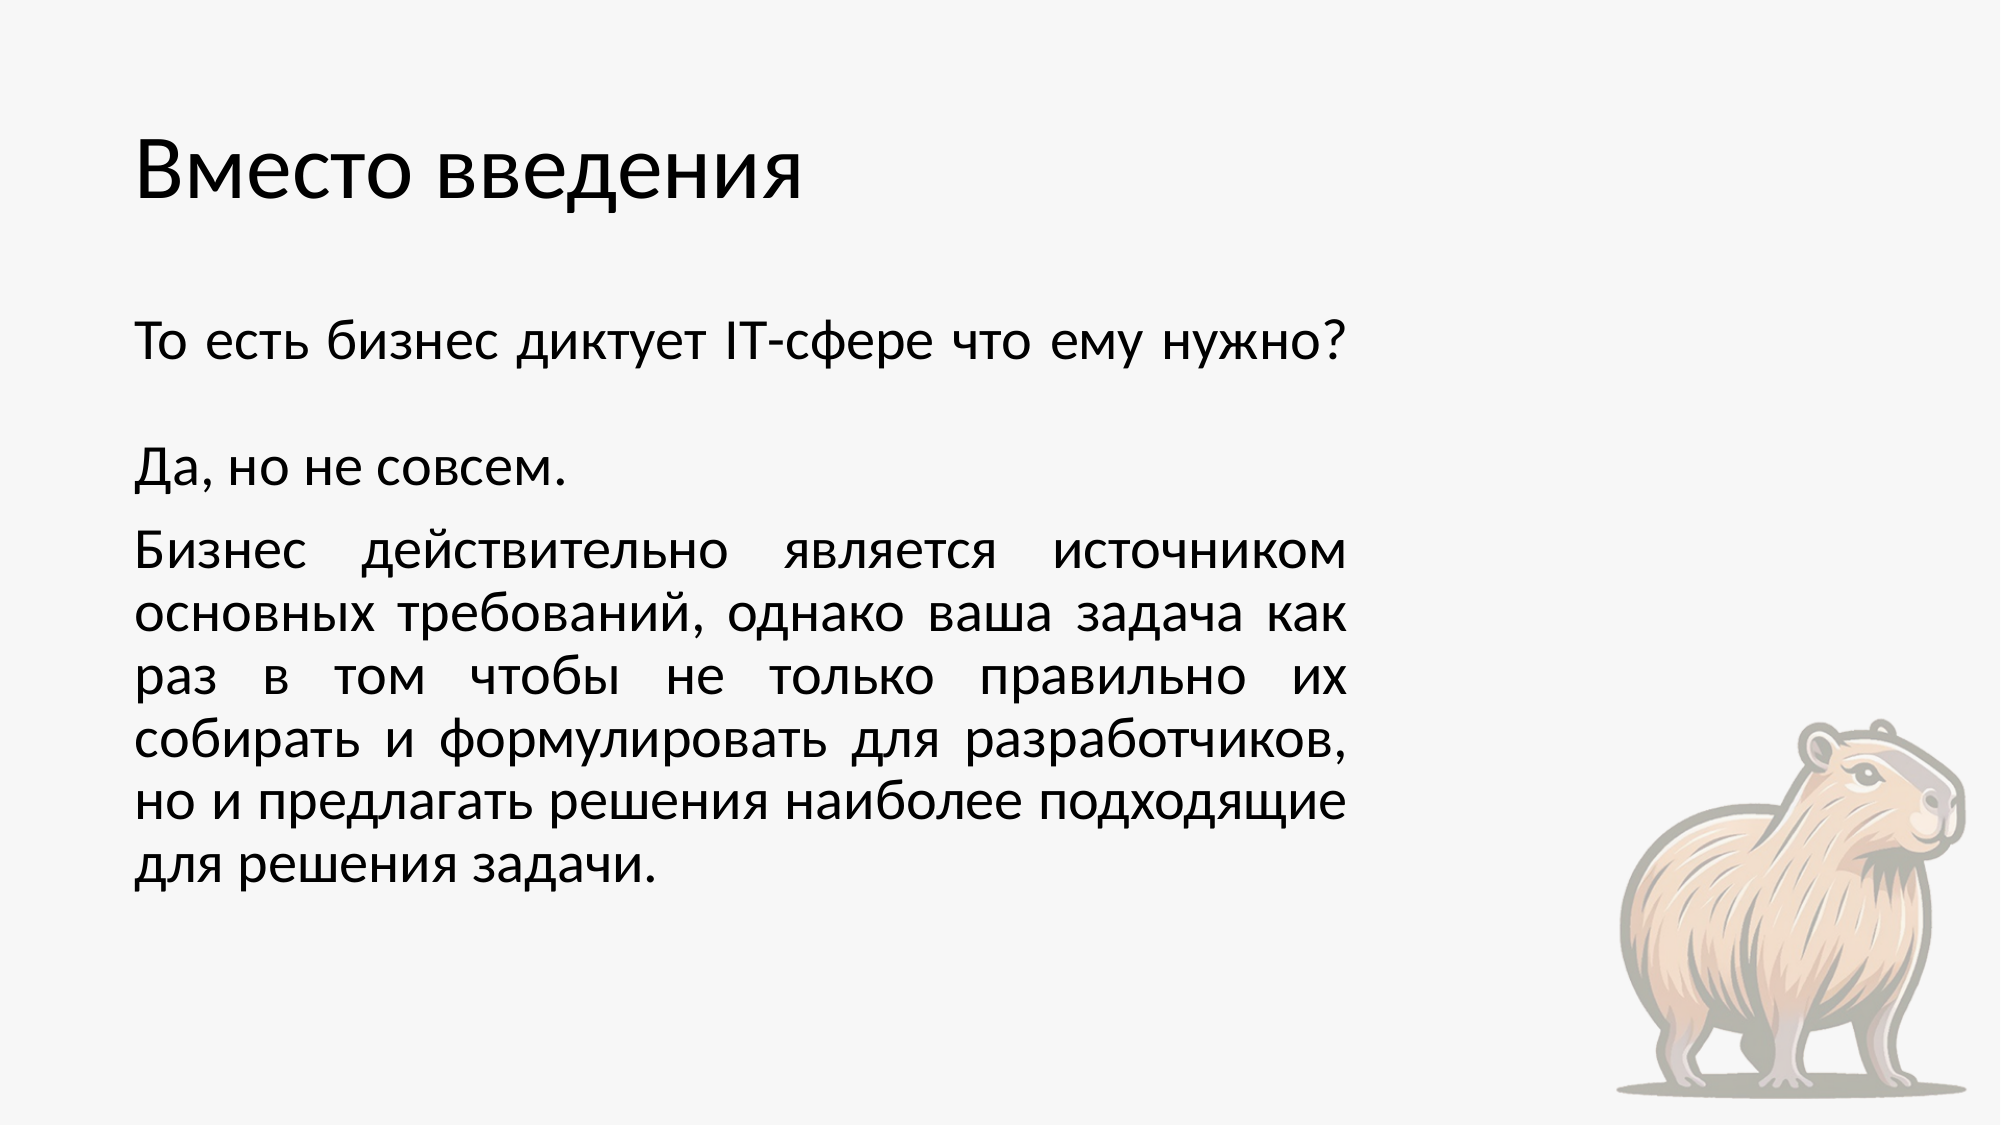

# Вместо введения
То есть бизнес диктует IT-сфере что ему нужно?
Да, но не совсем.
Бизнес действительно является источником основных требований, однако ваша задача как раз в том чтобы не только правильно их собирать и формулировать для разработчиков, но и предлагать решения наиболее подходящие для решения задачи.